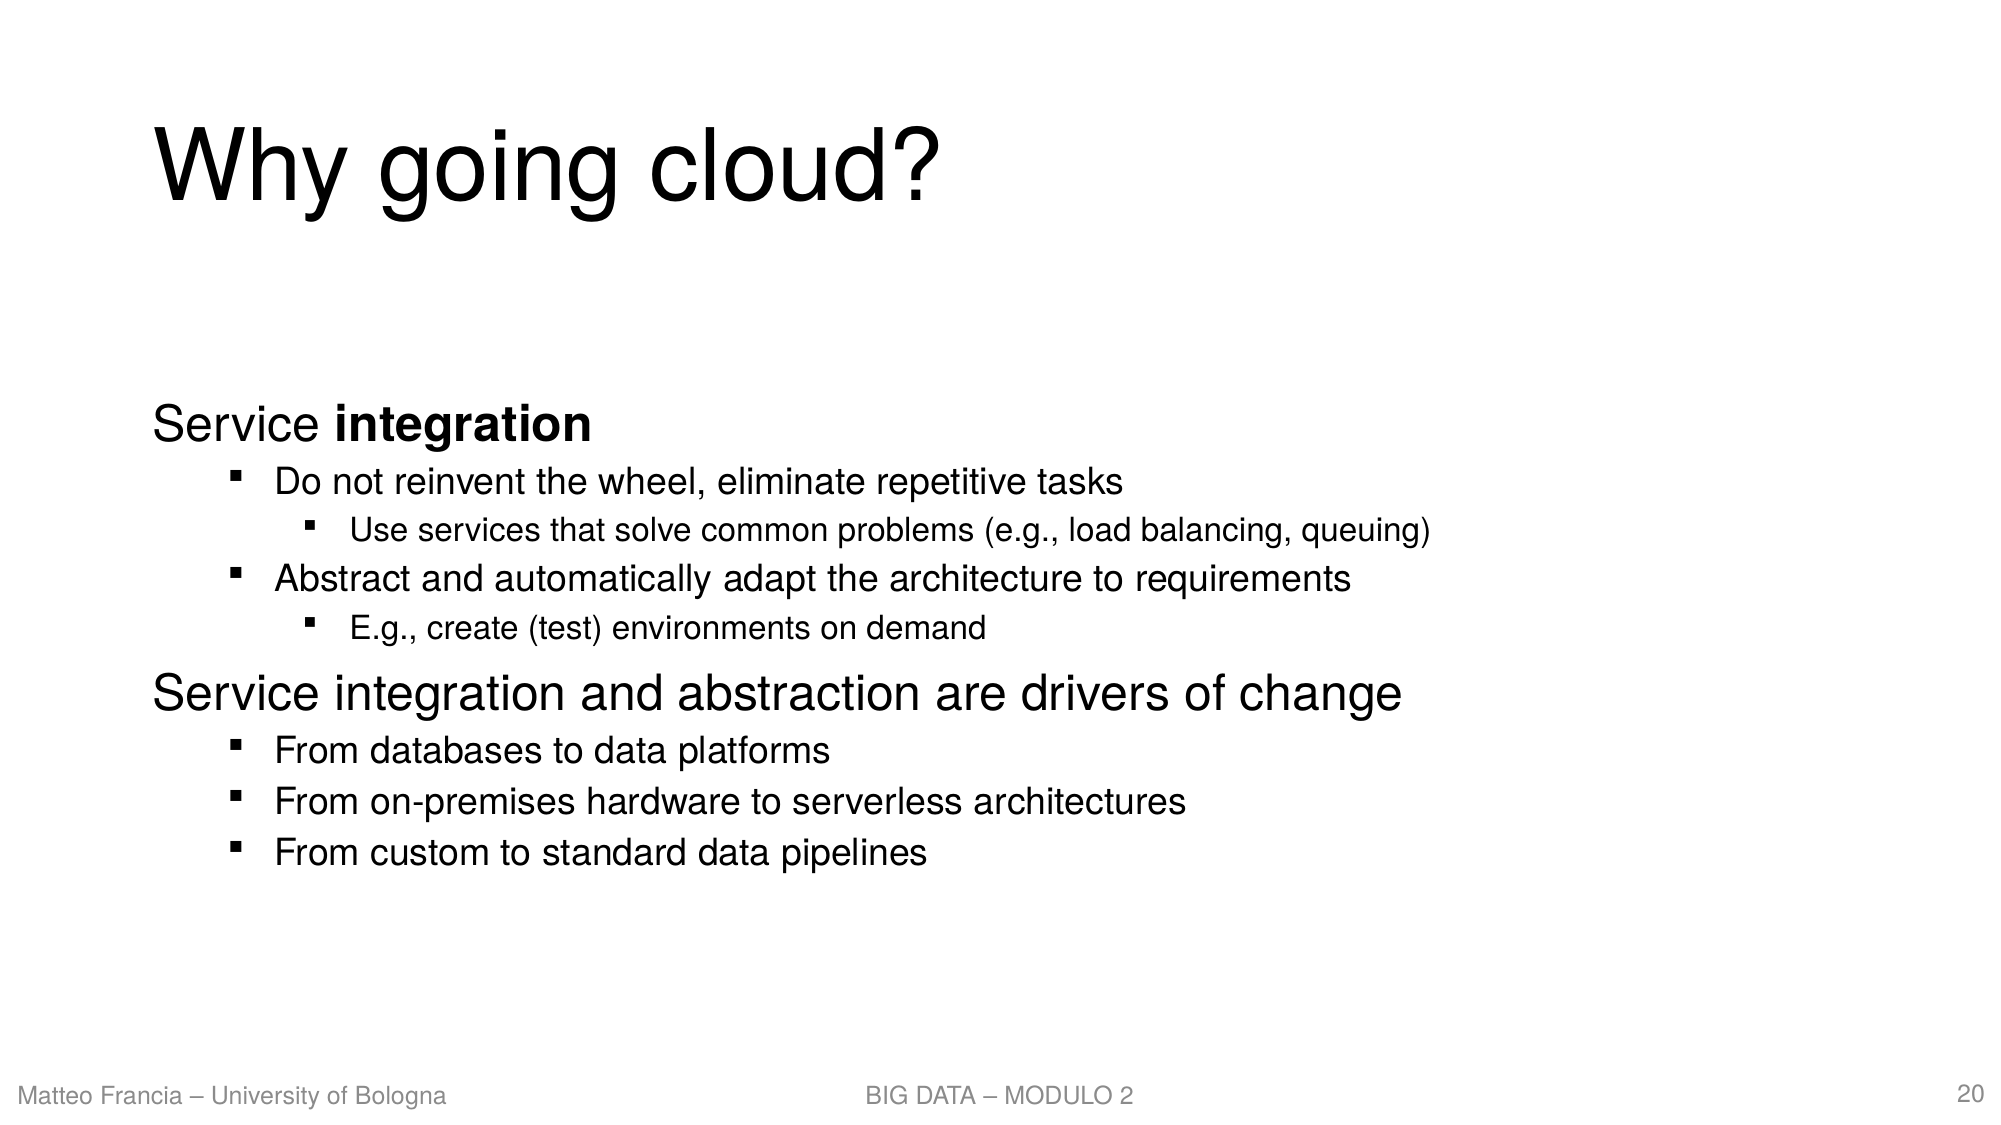

# Why going cloud?
Service integration
Do not reinvent the wheel, eliminate repetitive tasks
Use services that solve common problems (e.g., load balancing, queuing)
Abstract and automatically adapt the architecture to requirements
E.g., create (test) environments on demand
Service integration and abstraction are drivers of change
From databases to data platforms
From on-premises hardware to serverless architectures
From custom to standard data pipelines
20
Matteo Francia – University of Bologna